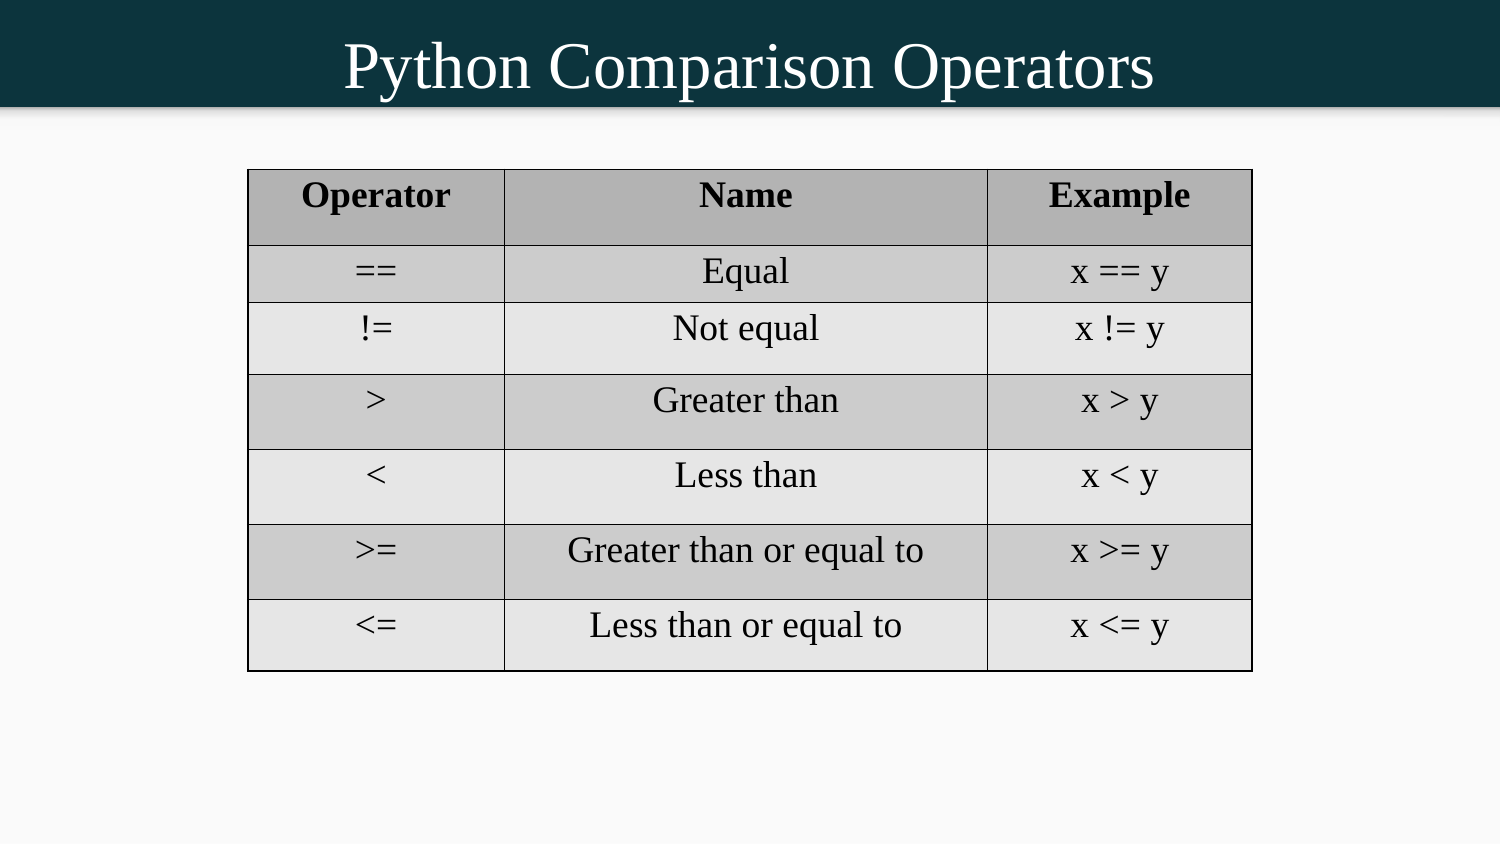

Python Comparison Operators
| Operator | Name | Example |
| --- | --- | --- |
| == | Equal | x == y |
| != | Not equal | x != y |
| > | Greater than | x > y |
| < | Less than | x < y |
| >= | Greater than or equal to | x >= y |
| <= | Less than or equal to | x <= y |